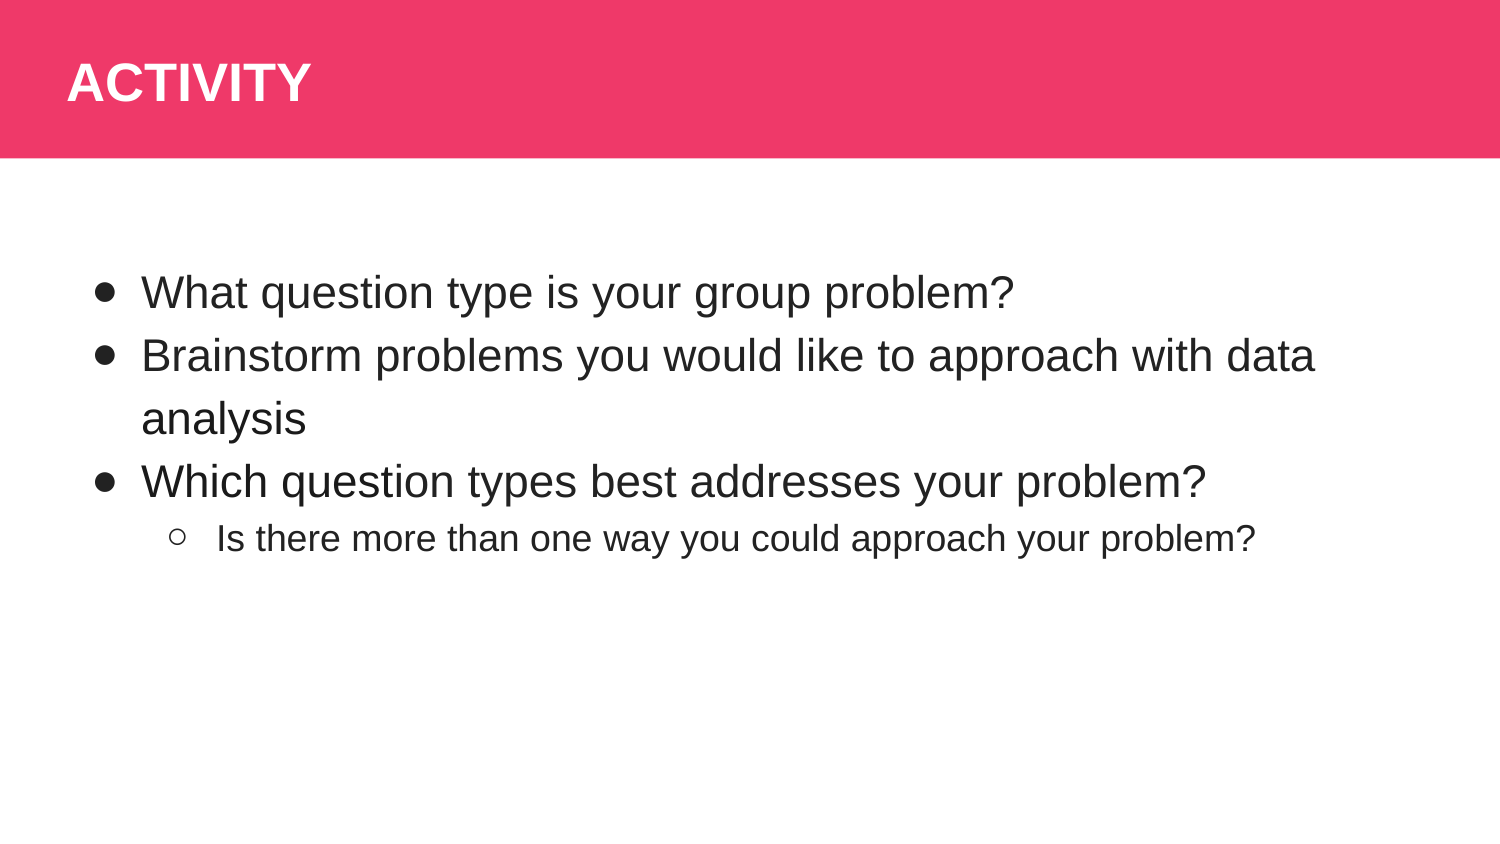

ACTIVITY
What question type is your group problem?
Brainstorm problems you would like to approach with data analysis
Which question types best addresses your problem?
Is there more than one way you could approach your problem?